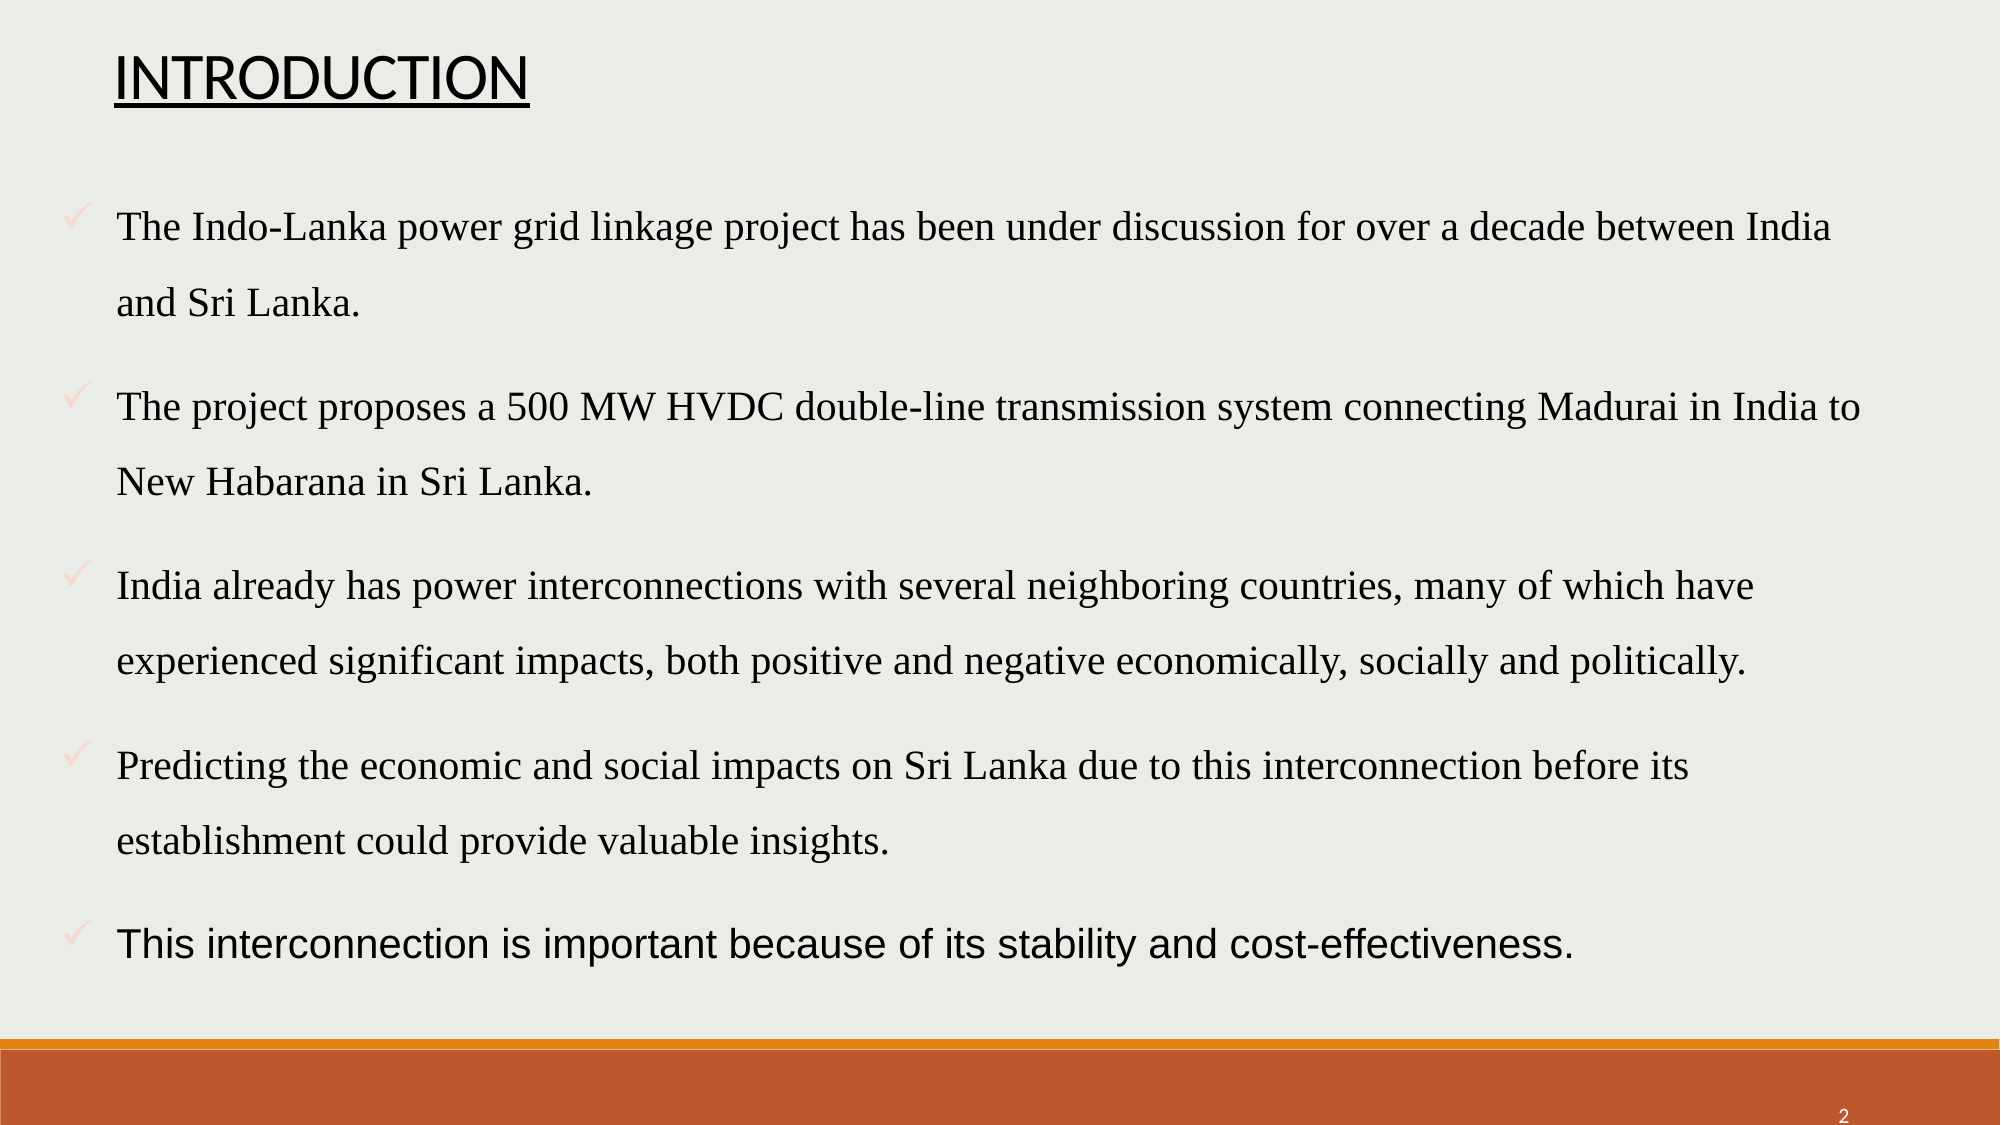

INTRODUCTION
The Indo-Lanka power grid linkage project has been under discussion for over a decade between India and Sri Lanka.
The project proposes a 500 MW HVDC double-line transmission system connecting Madurai in India to New Habarana in Sri Lanka.
India already has power interconnections with several neighboring countries, many of which have experienced significant impacts, both positive and negative economically, socially and politically.
Predicting the economic and social impacts on Sri Lanka due to this interconnection before its establishment could provide valuable insights.
This interconnection is important because of its stability and cost-effectiveness.
2